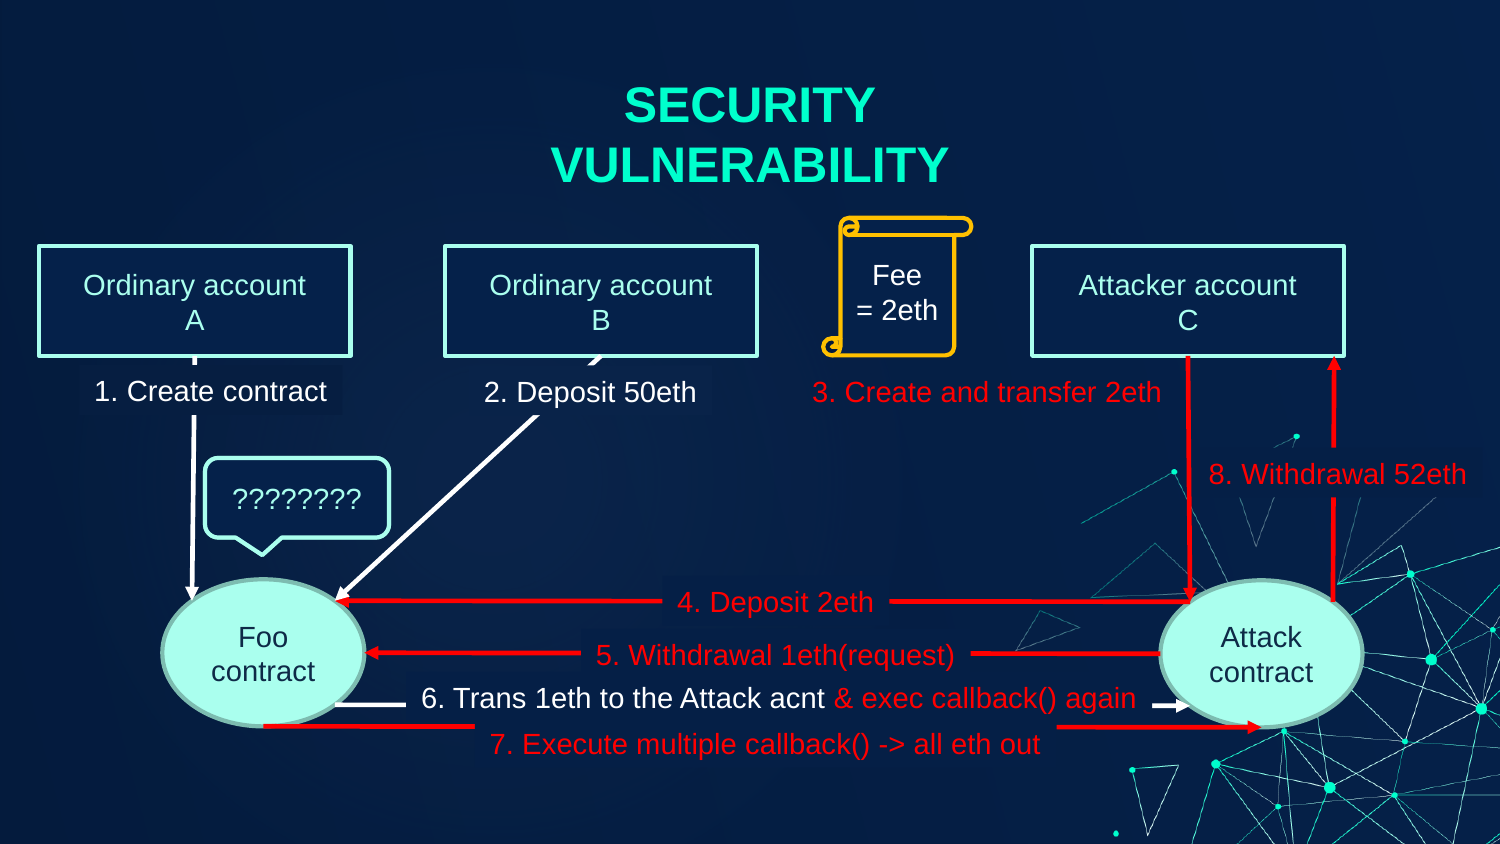

# SECURITY VULNERABILITY
Fee
= 2eth
Ordinary account
A
Ordinary account
B
Attacker account
C
1. Create contract
2. Deposit 50eth
3. Create and transfer 2eth
8. Withdrawal 52eth
Fee is
insufficient!
????????
4. Deposit 2eth
Foo
contract
Attack
contract
5. Withdrawal 1eth(request)
6. Trans 1eth to the Attack acnt & exec callback() again
7. Execute multiple callback() -> all eth out